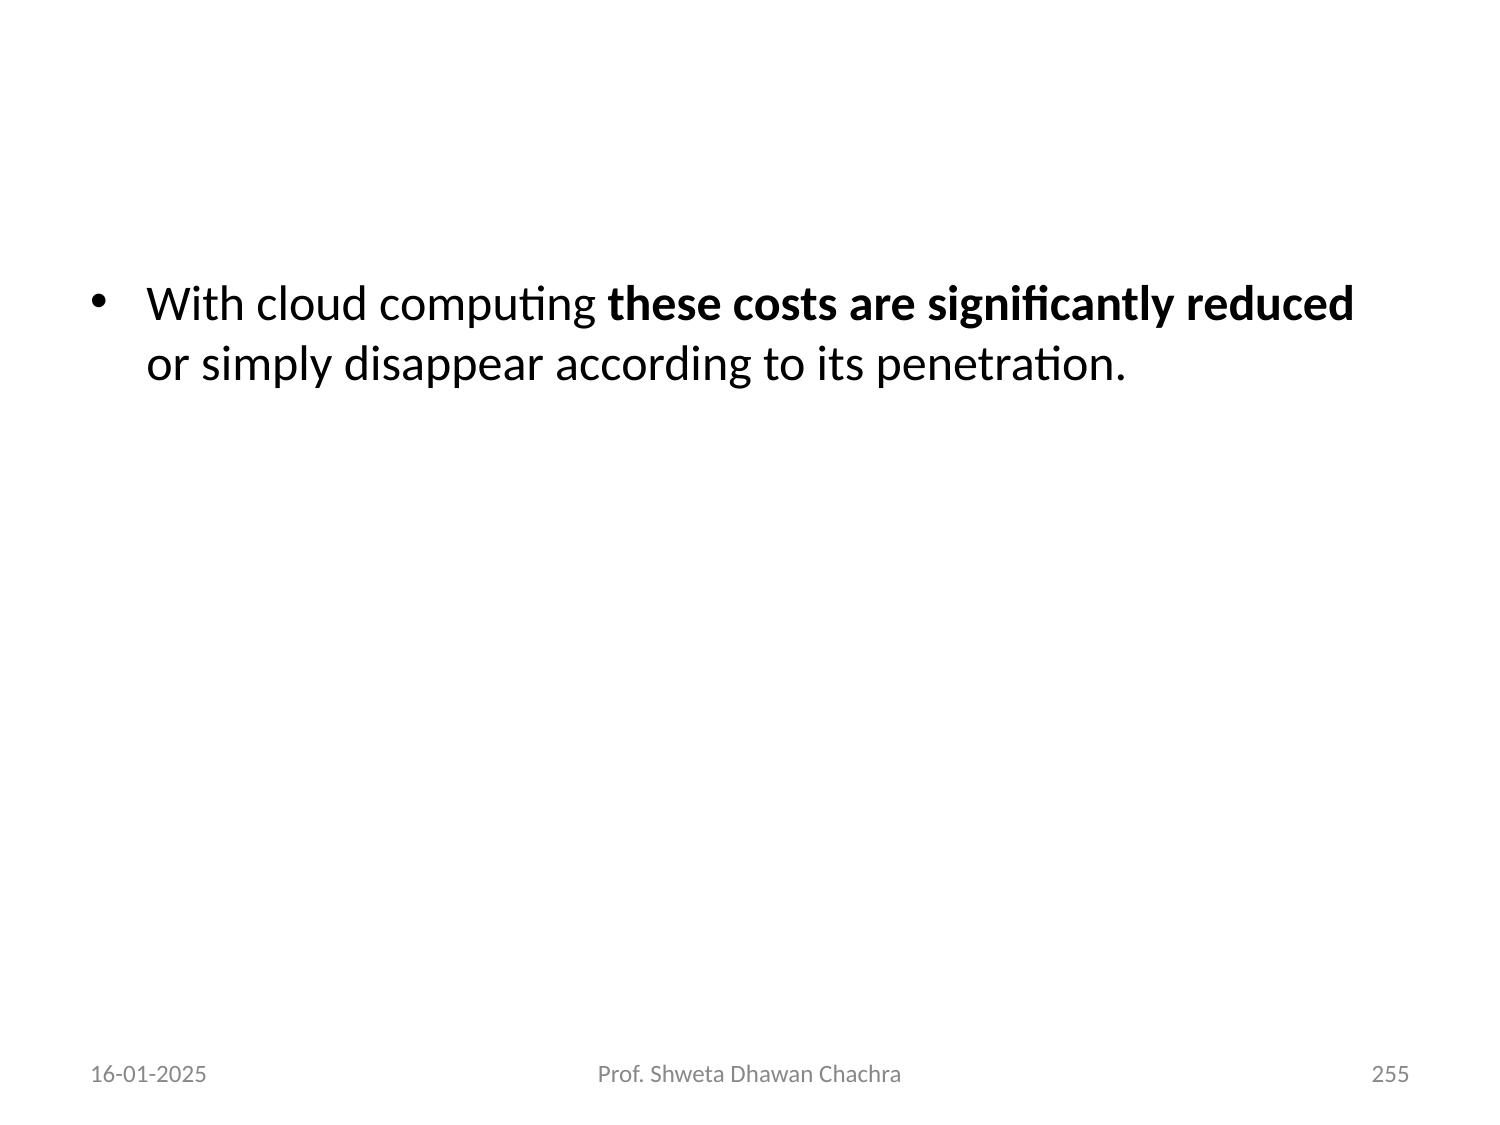

#
With cloud computing these costs are significantly reduced or simply disappear according to its penetration.
16-01-2025
Prof. Shweta Dhawan Chachra
255